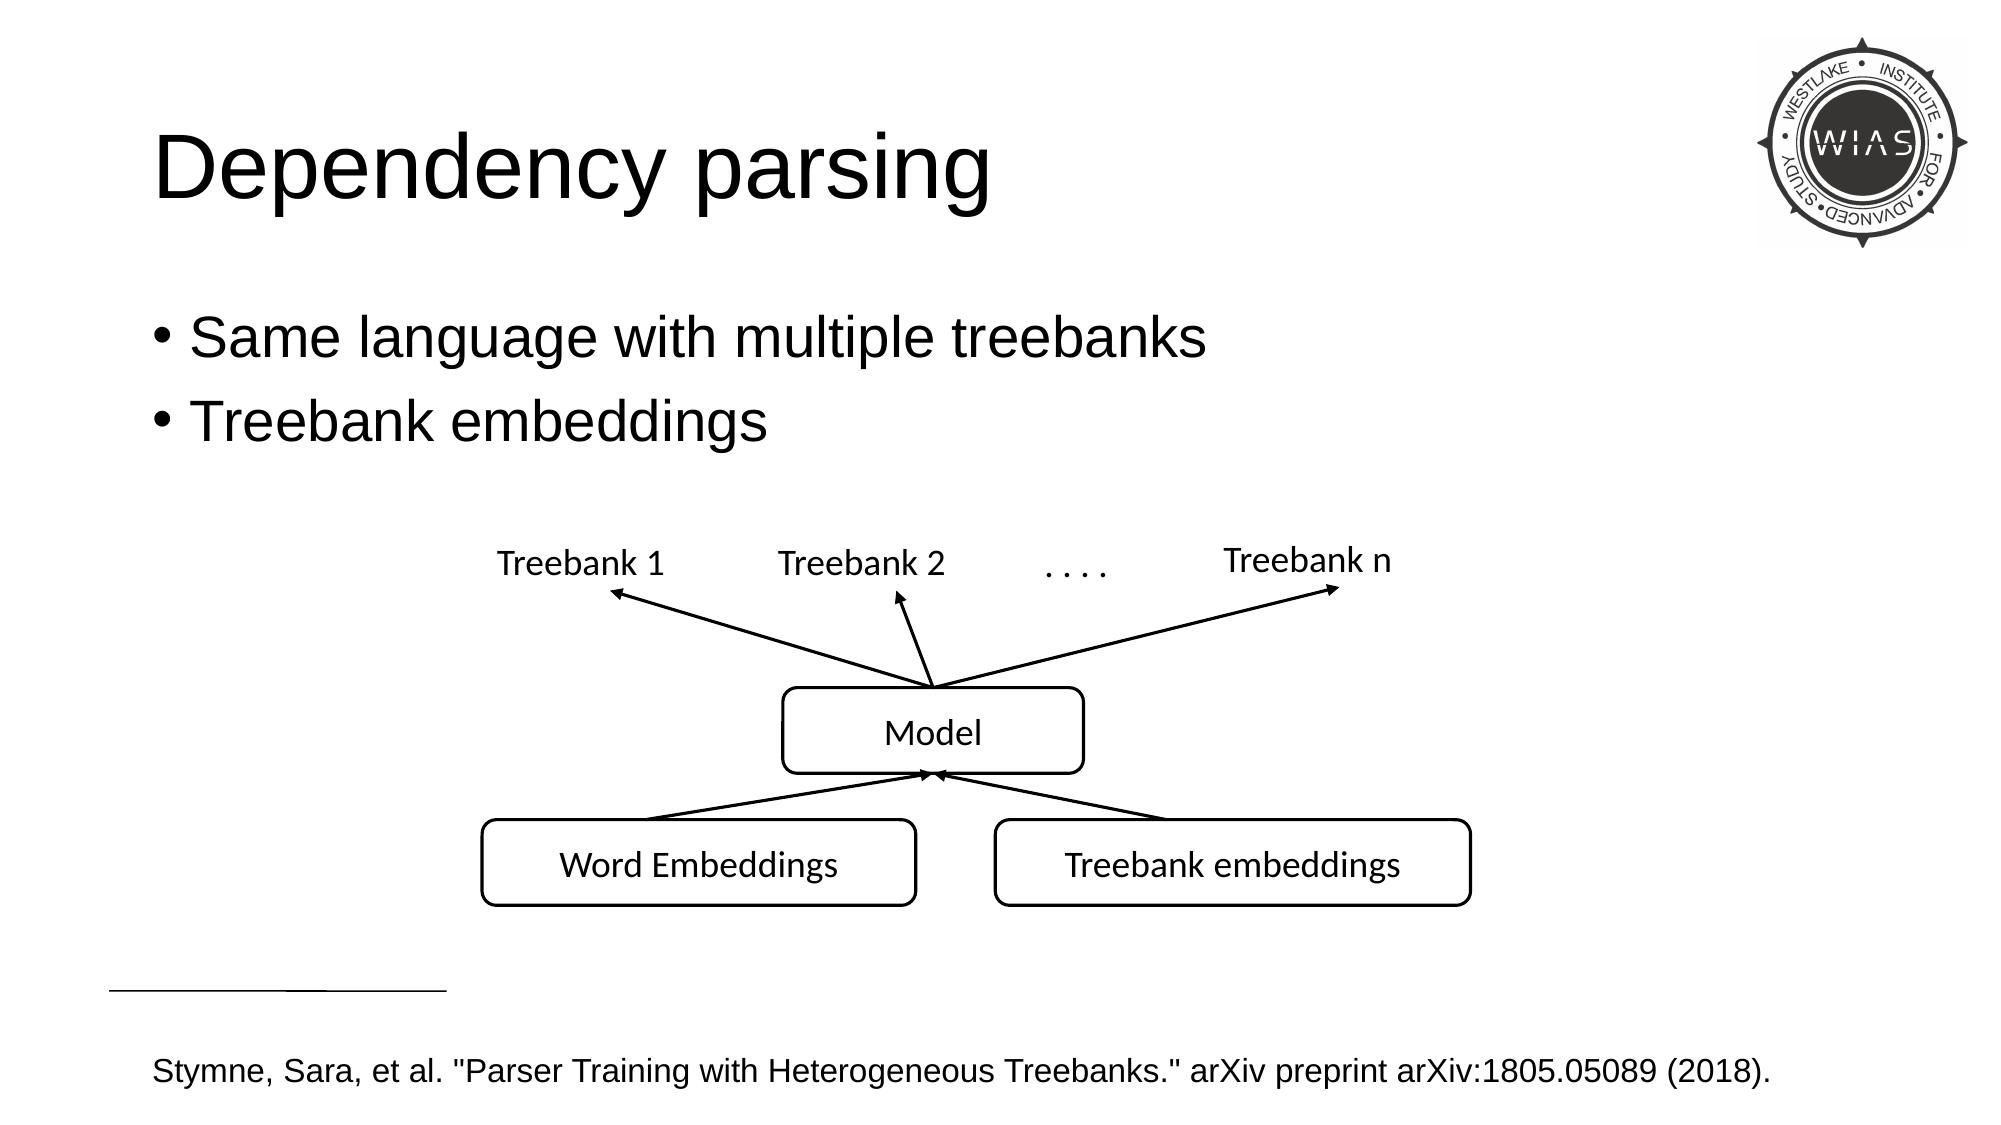

# Dependency parsing
Same language with multiple treebanks
Treebank embeddings

Treebank n
Treebank 2
Treebank 1
. . . .
Model
Treebank embeddings
Word Embeddings

Stymne, Sara, et al. "Parser Training with Heterogeneous Treebanks." arXiv preprint arXiv:1805.05089 (2018).